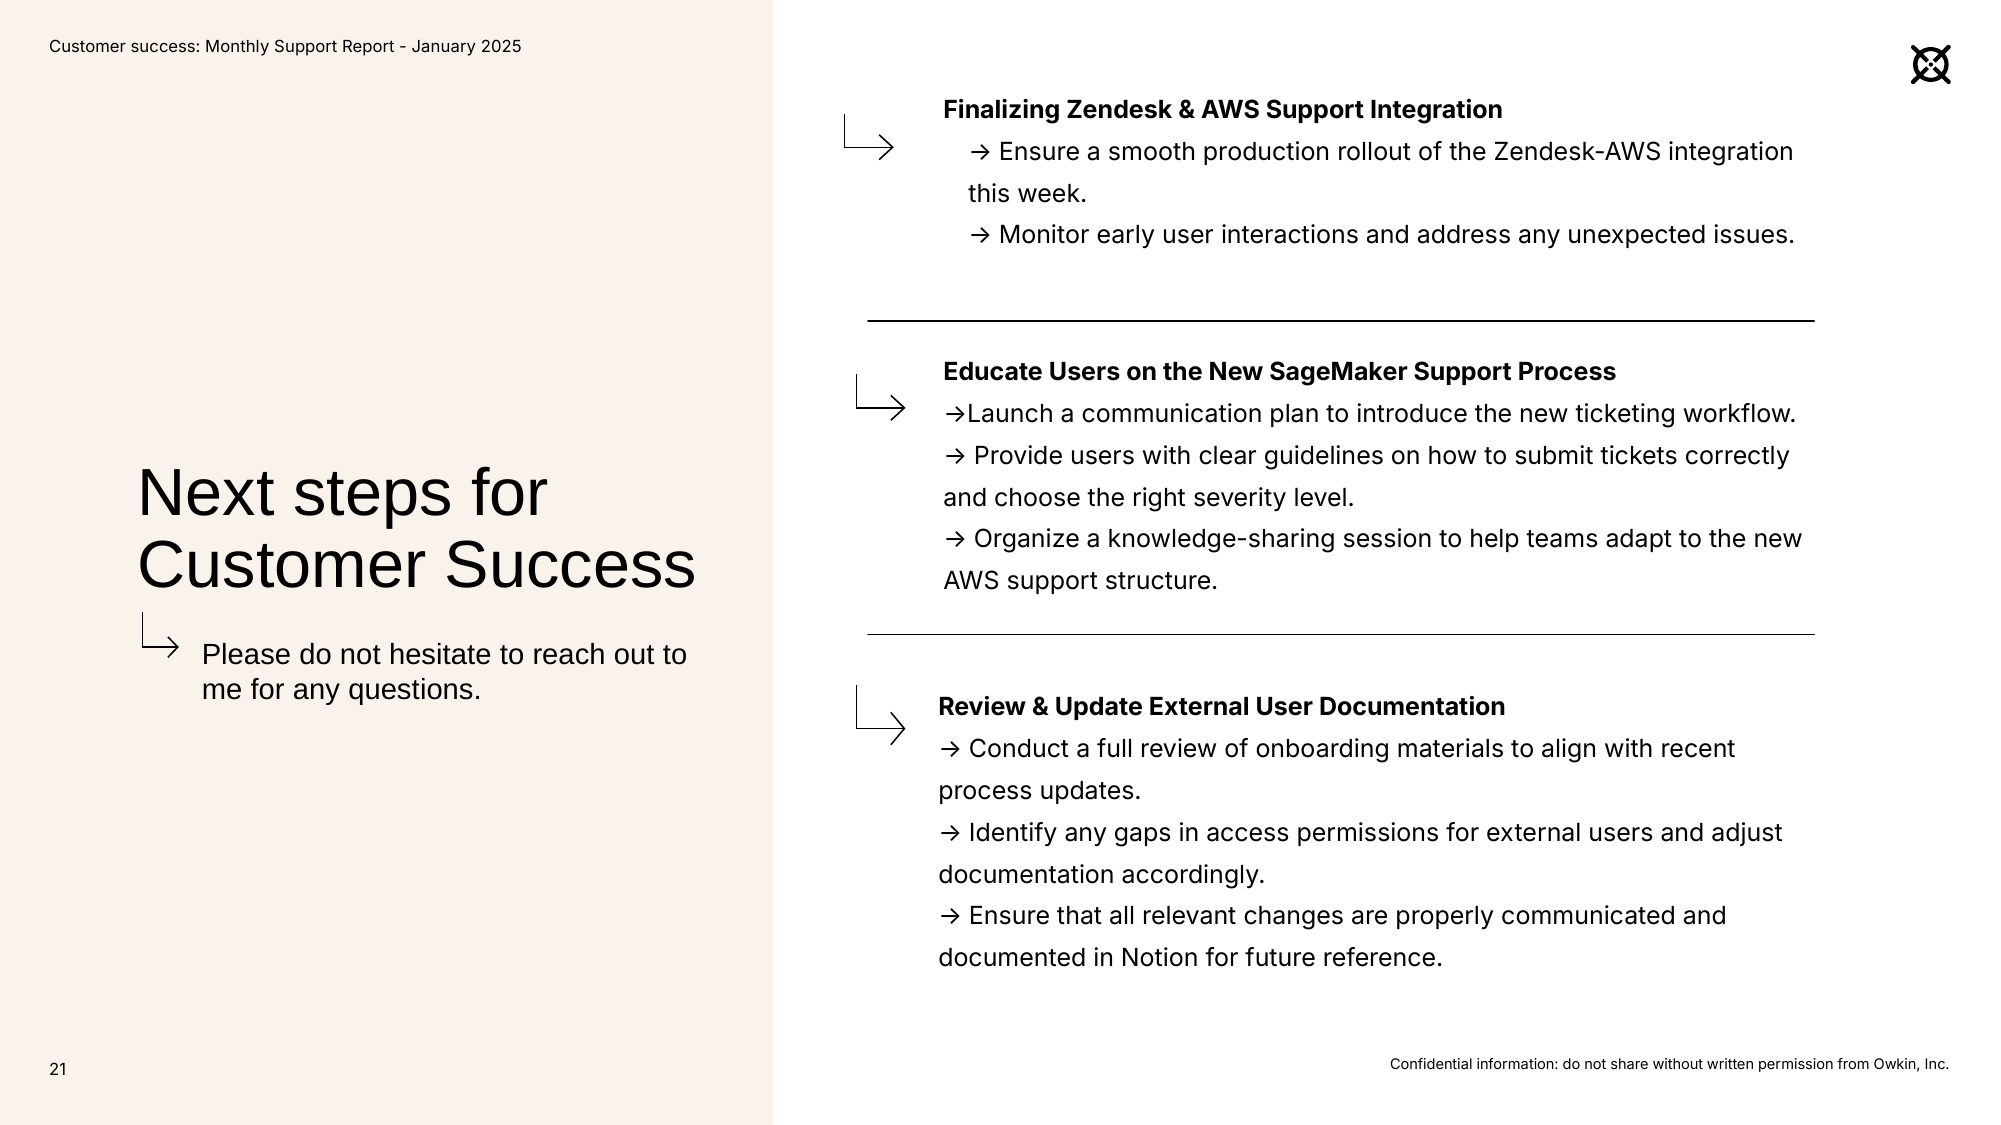

Customer success: Monthly Support Report - January 2025

Finalizing Zendesk & AWS Support Integration
→ Ensure a smooth production rollout of the Zendesk-AWS integration this week.
→ Monitor early user interactions and address any unexpected issues.

# Next steps for Customer Success
Educate Users on the New SageMaker Support Process
→Launch a communication plan to introduce the new ticketing workflow.
→ Provide users with clear guidelines on how to submit tickets correctly and choose the right severity level.
→ Organize a knowledge-sharing session to help teams adapt to the new AWS support structure.

Please do not hesitate to reach out to me for any questions.

Review & Update External User Documentation
→ Conduct a full review of onboarding materials to align with recent process updates.
→ Identify any gaps in access permissions for external users and adjust documentation accordingly.
→ Ensure that all relevant changes are properly communicated and documented in Notion for future reference.
21